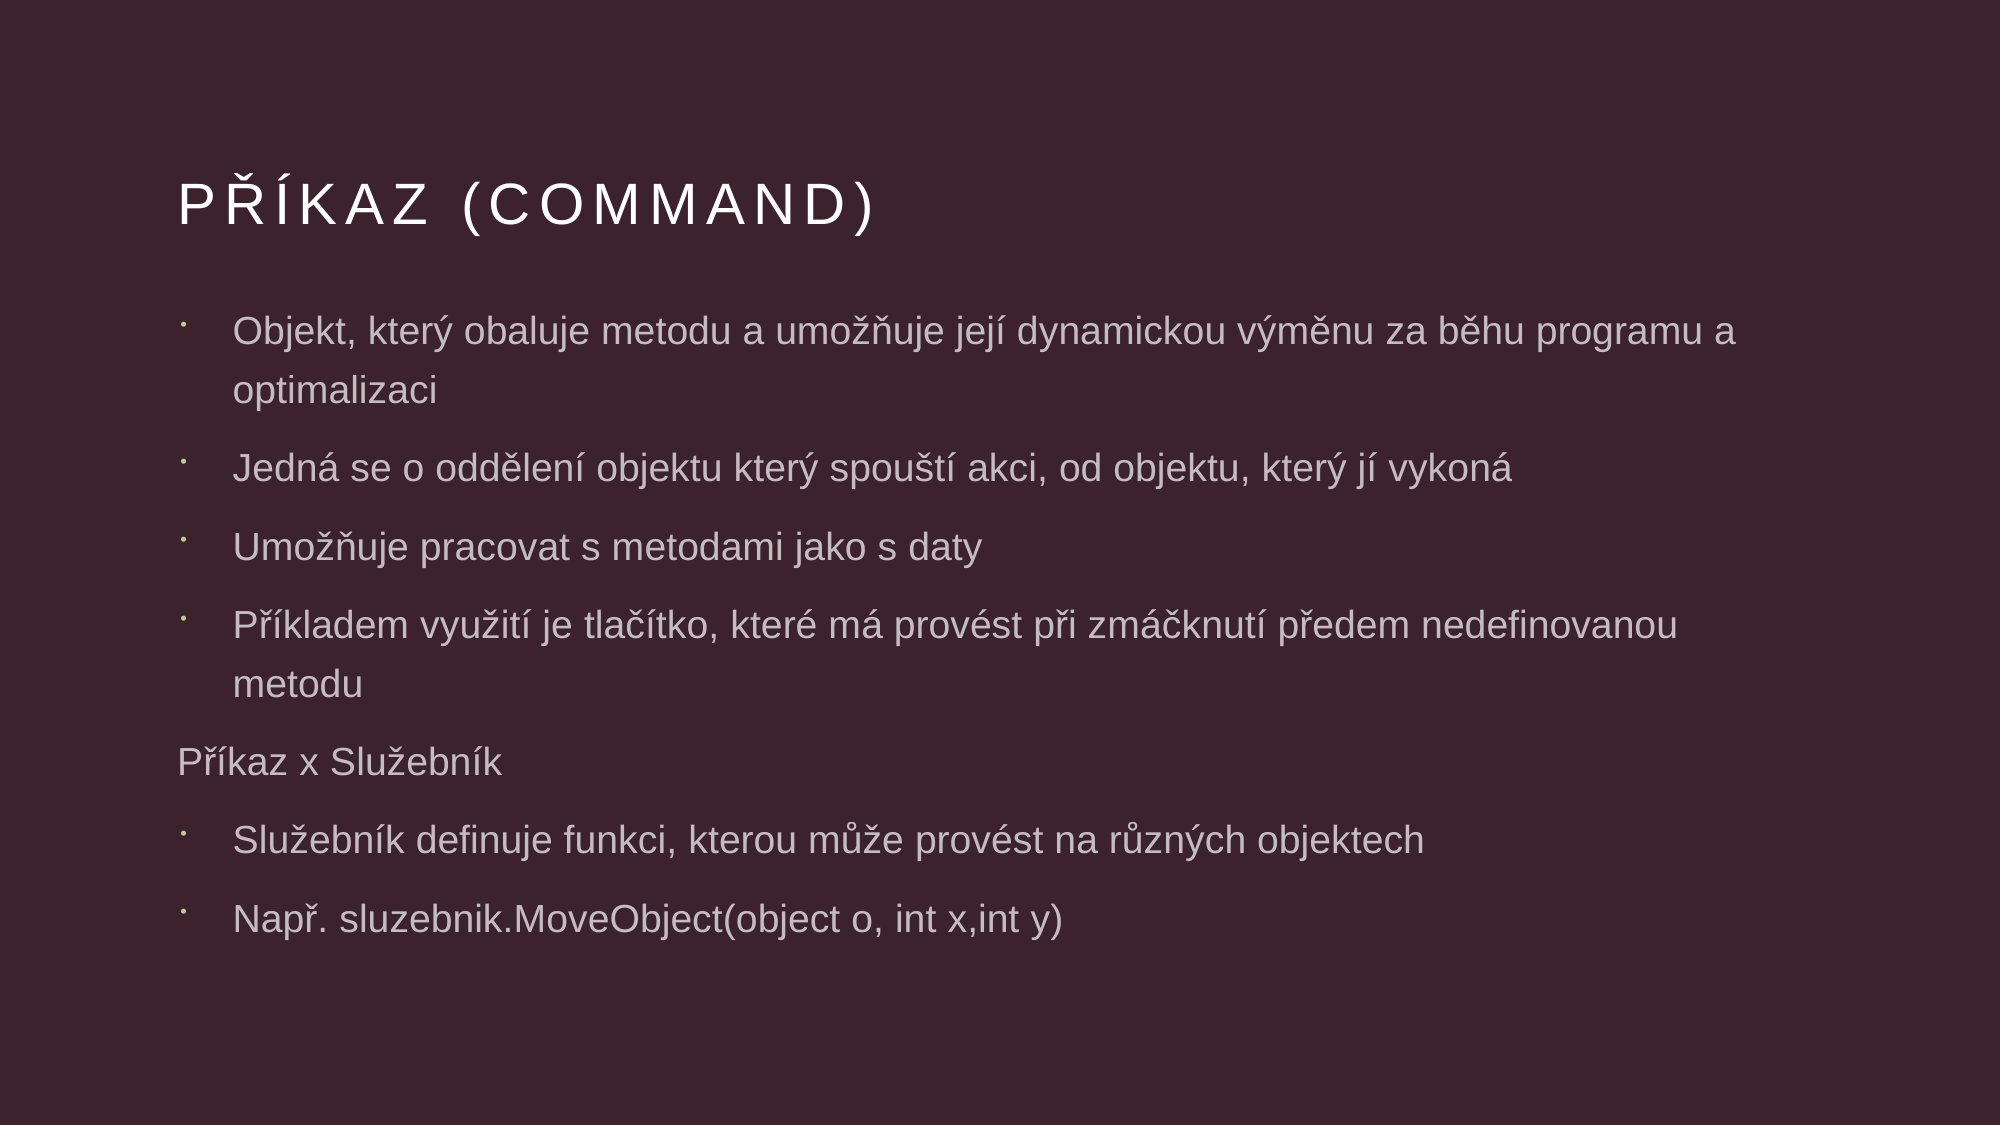

# Příkaz (command)
Objekt, který obaluje metodu a umožňuje její dynamickou výměnu za běhu programu a optimalizaci
Jedná se o oddělení objektu který spouští akci, od objektu, který jí vykoná
Umožňuje pracovat s metodami jako s daty
Příkladem využití je tlačítko, které má provést při zmáčknutí předem nedefinovanou metodu
Příkaz x Služebník
Služebník definuje funkci, kterou může provést na různých objektech
Např. sluzebnik.MoveObject(object o, int x,int y)